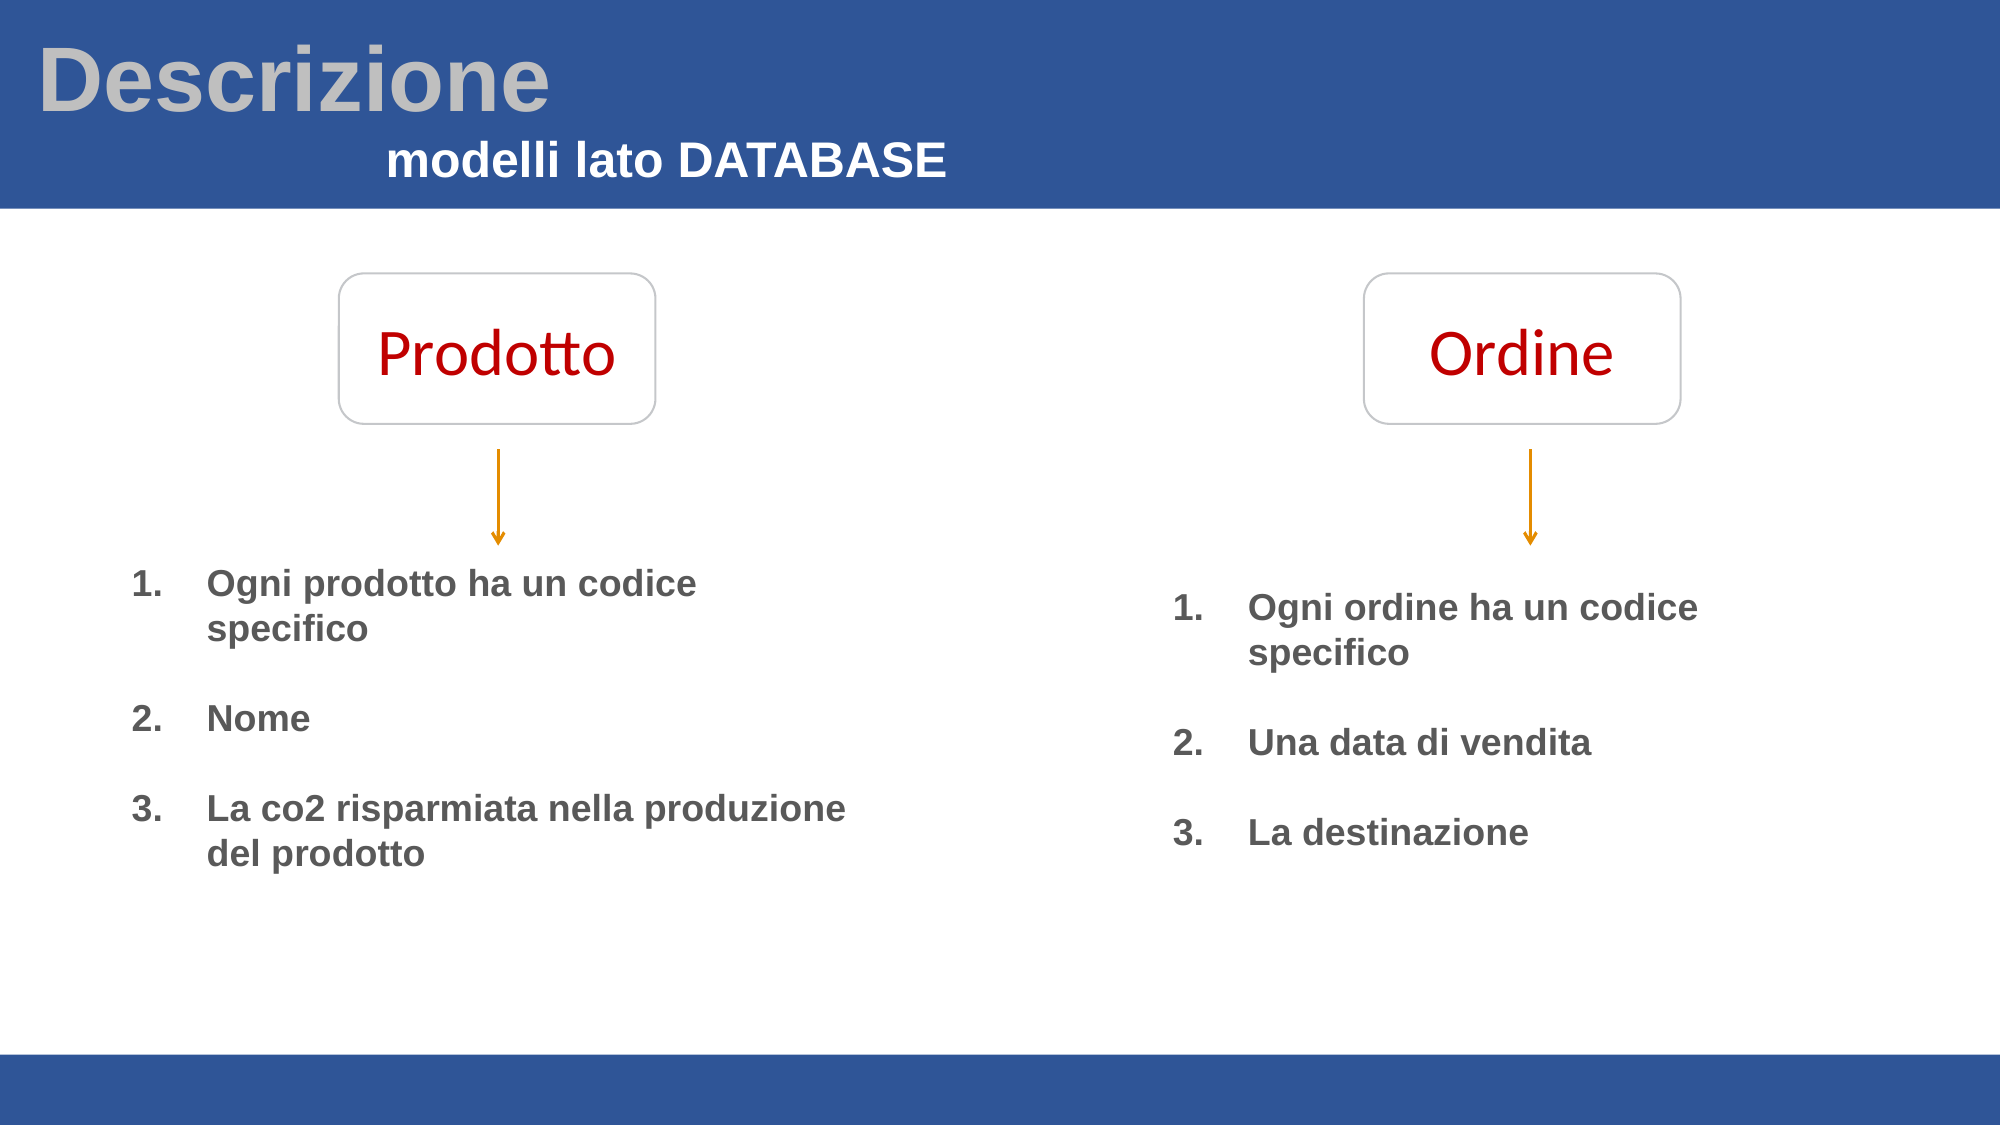

Descrizione
modelli lato DATABASE
Prodotto
Ordine
Ogni prodotto ha un codice specifico

Nome

La co2 risparmiata nella produzione del prodotto
Ogni ordine ha un codice specifico

Una data di vendita

La destinazione